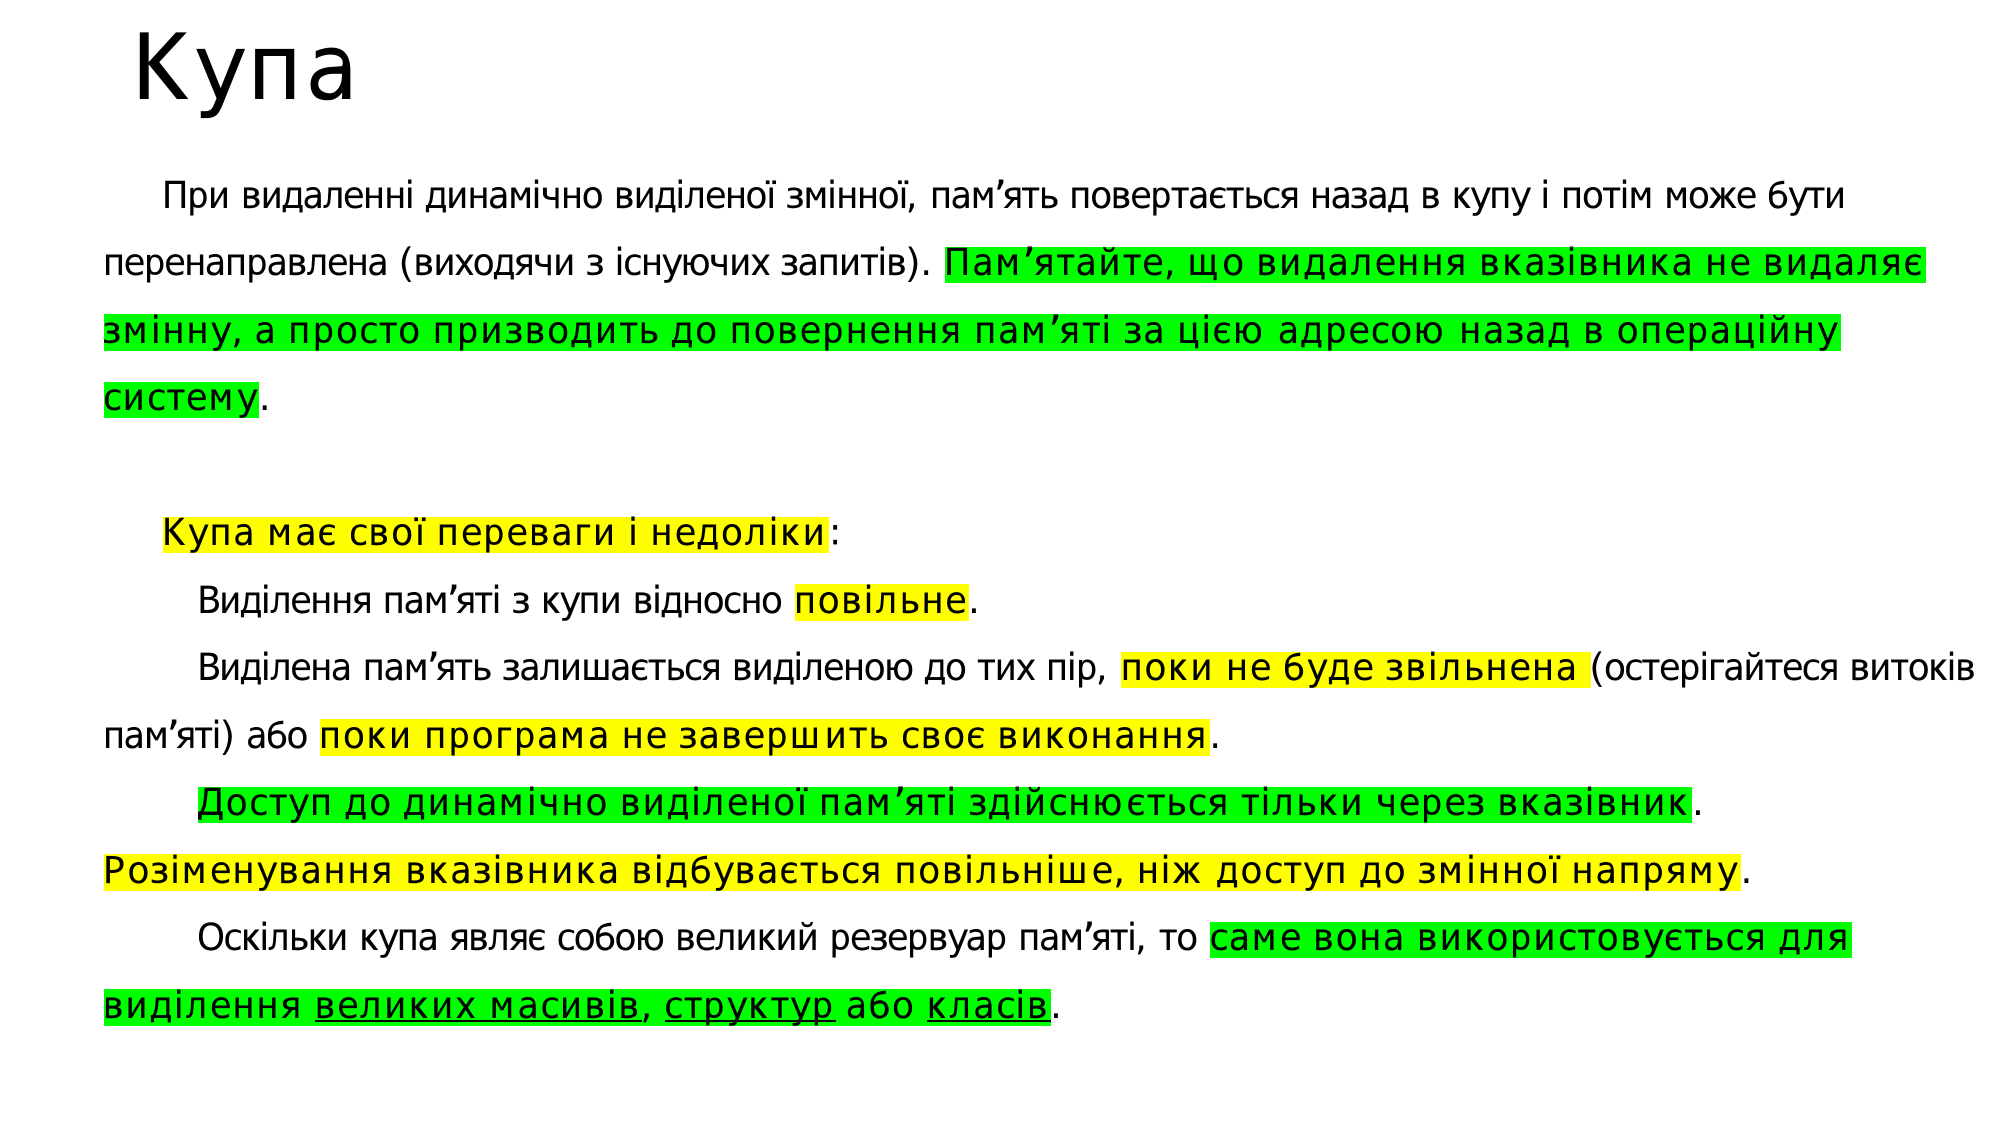

# Купа
При видаленні динамічно виділеної змінної, пам’ять повертається назад в купу і потім може бути перенаправлена (виходячи з існуючих запитів). Пам’ятайте, що видалення вказівника не видаляє змінну, а просто призводить до повернення пам’яті за цією адресою назад в операційну систему.

Купа має свої переваги і недоліки:
   Виділення пам’яті з купи відносно повільне.
   Виділена пам’ять залишається виділеною до тих пір, поки не буде звільнена (остерігайтеся витоків пам’яті) або поки програма не завершить своє виконання.
   Доступ до динамічно виділеної пам’яті здійснюється тільки через вказівник. Розіменування вказівника відбувається повільніше, ніж доступ до змінної напряму.
   Оскільки купа являє собою великий резервуар пам’яті, то саме вона використовується для виділення великих масивів, структур або класів.